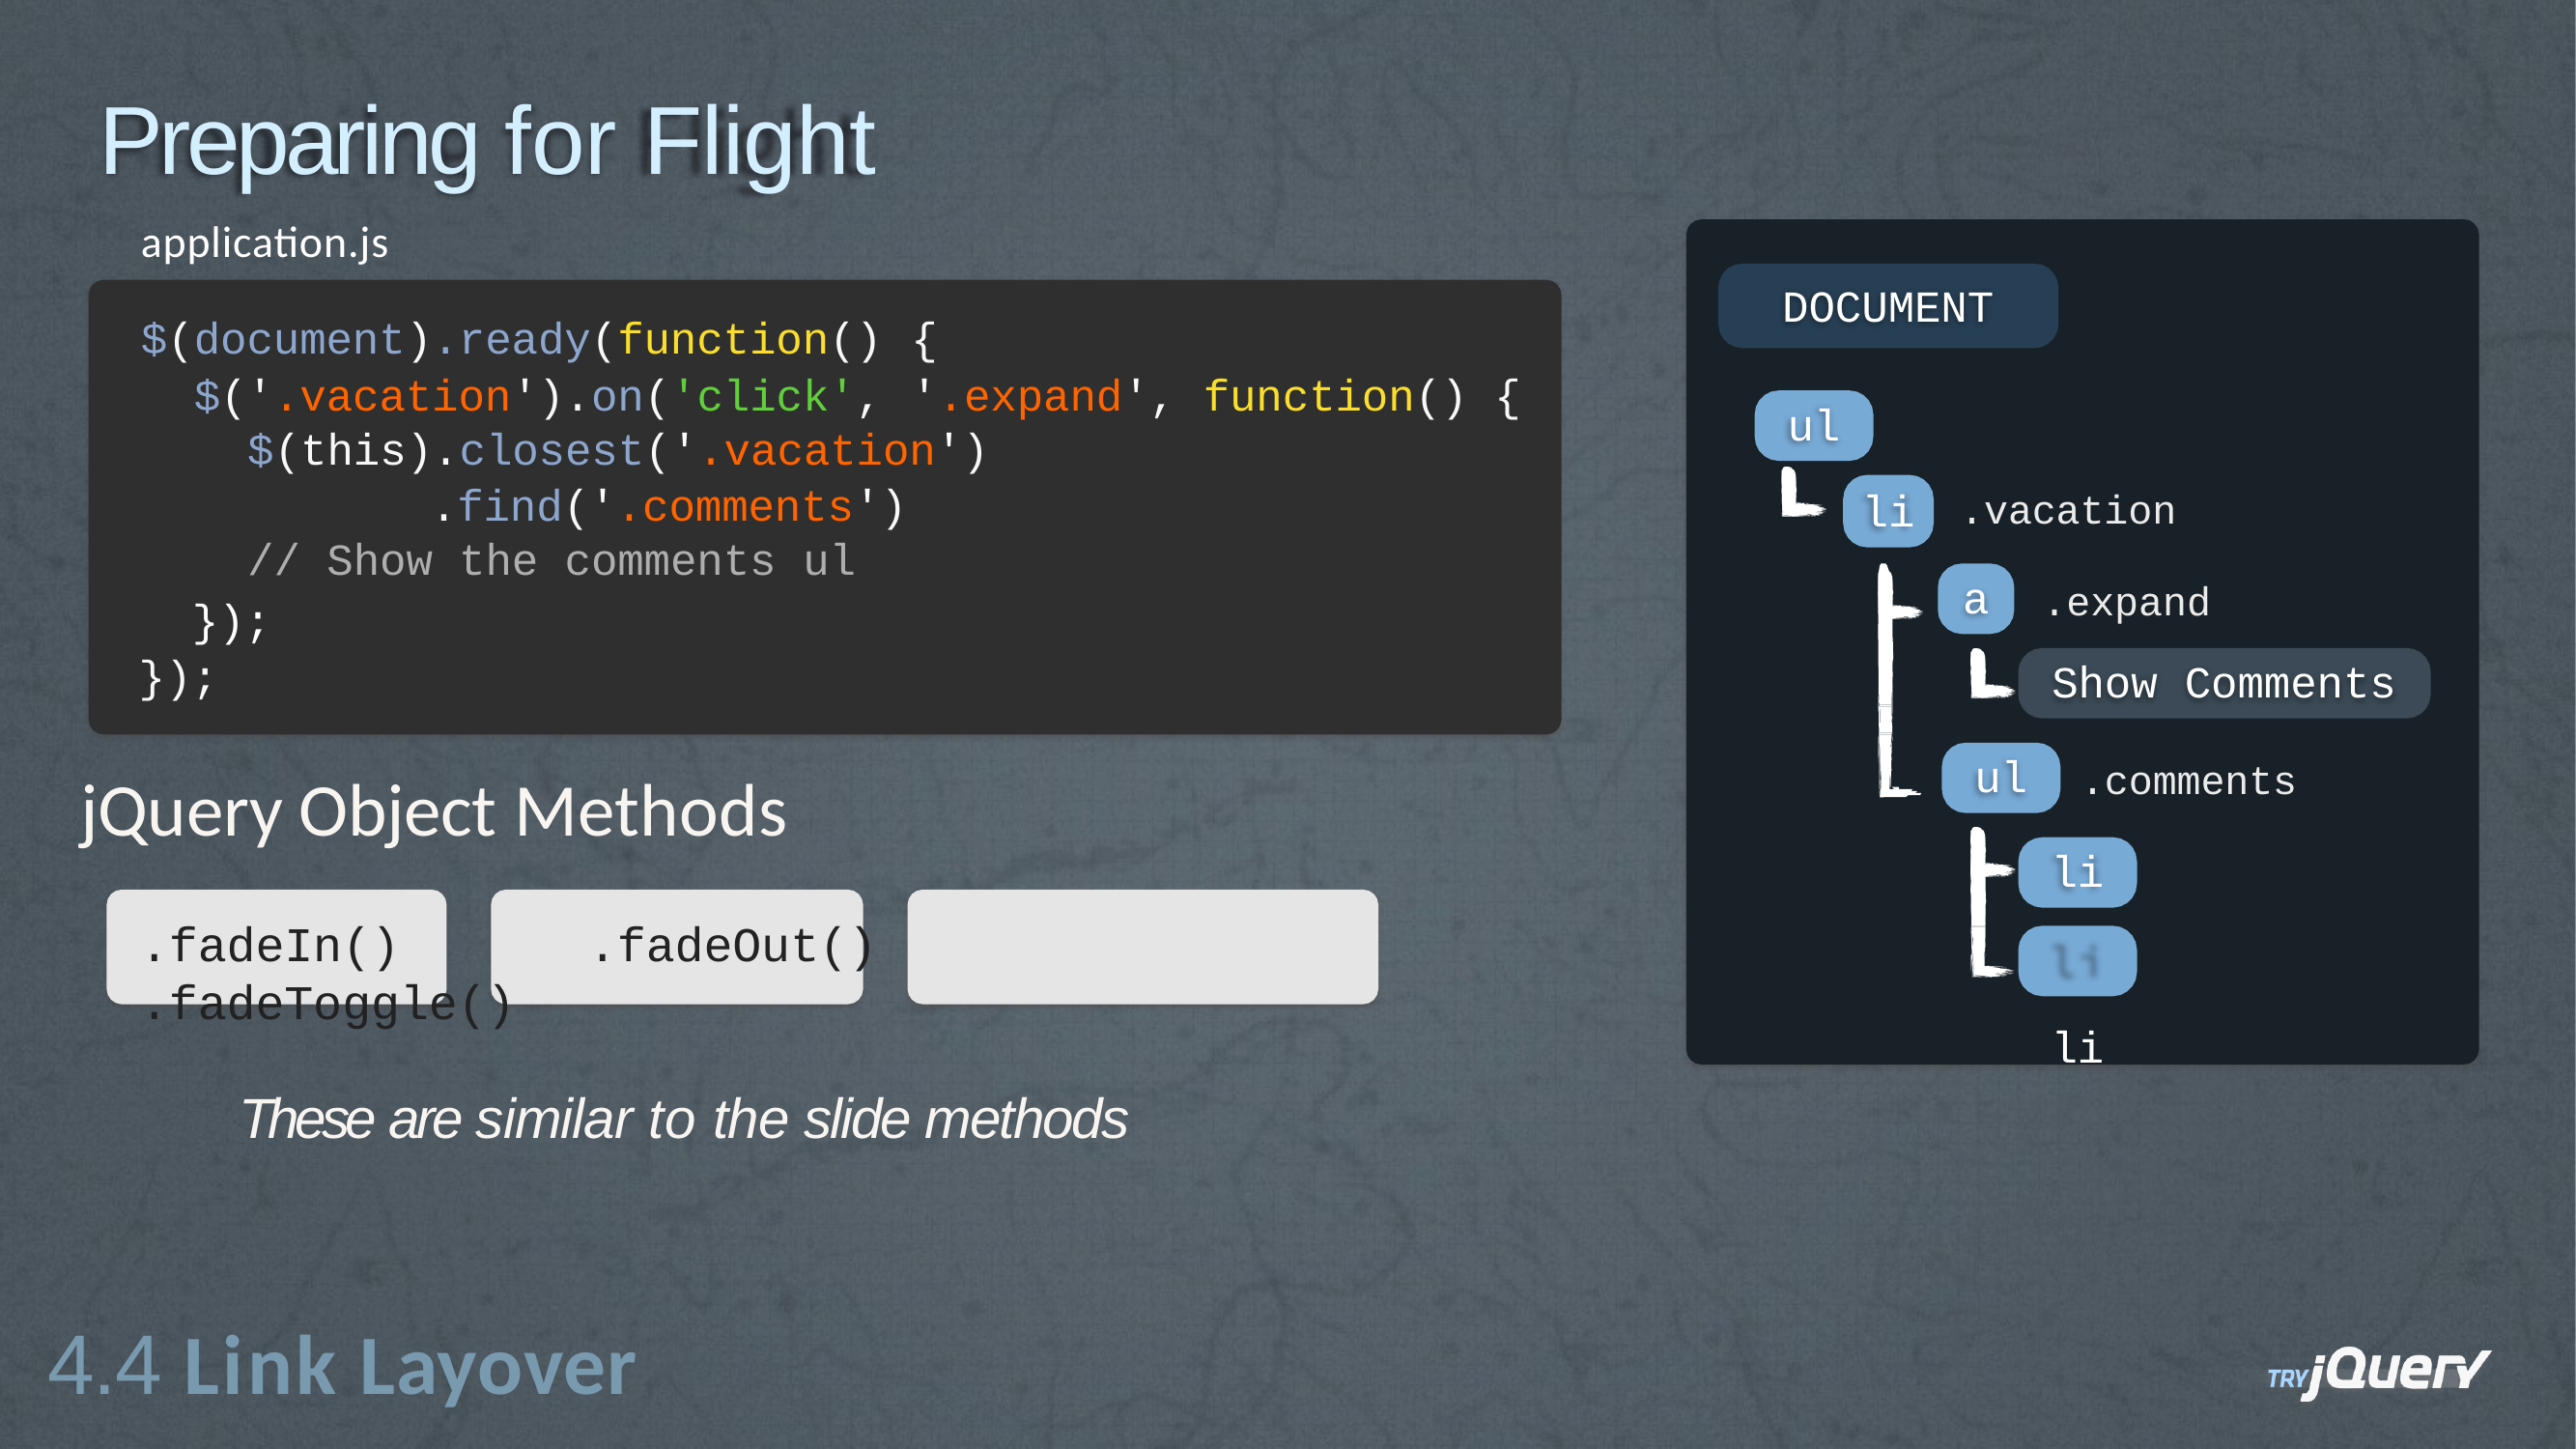

# Preparing for Flight

application.js

DOCUMENT

$(document).ready(function()
$('.vacation').on('click',
{
'.expand',
function() {

ul

$(this).closest('.vacation')
.find('.comments')

li
.vacation

// Show the comments ul
});
});

a

.expand

Show
Comments

ul
.comments

jQuery Object Methods
.fadeIn()	.fadeOut()	.fadeToggle()

These are similar to the slide methods
li  li

4.4 Link Layover